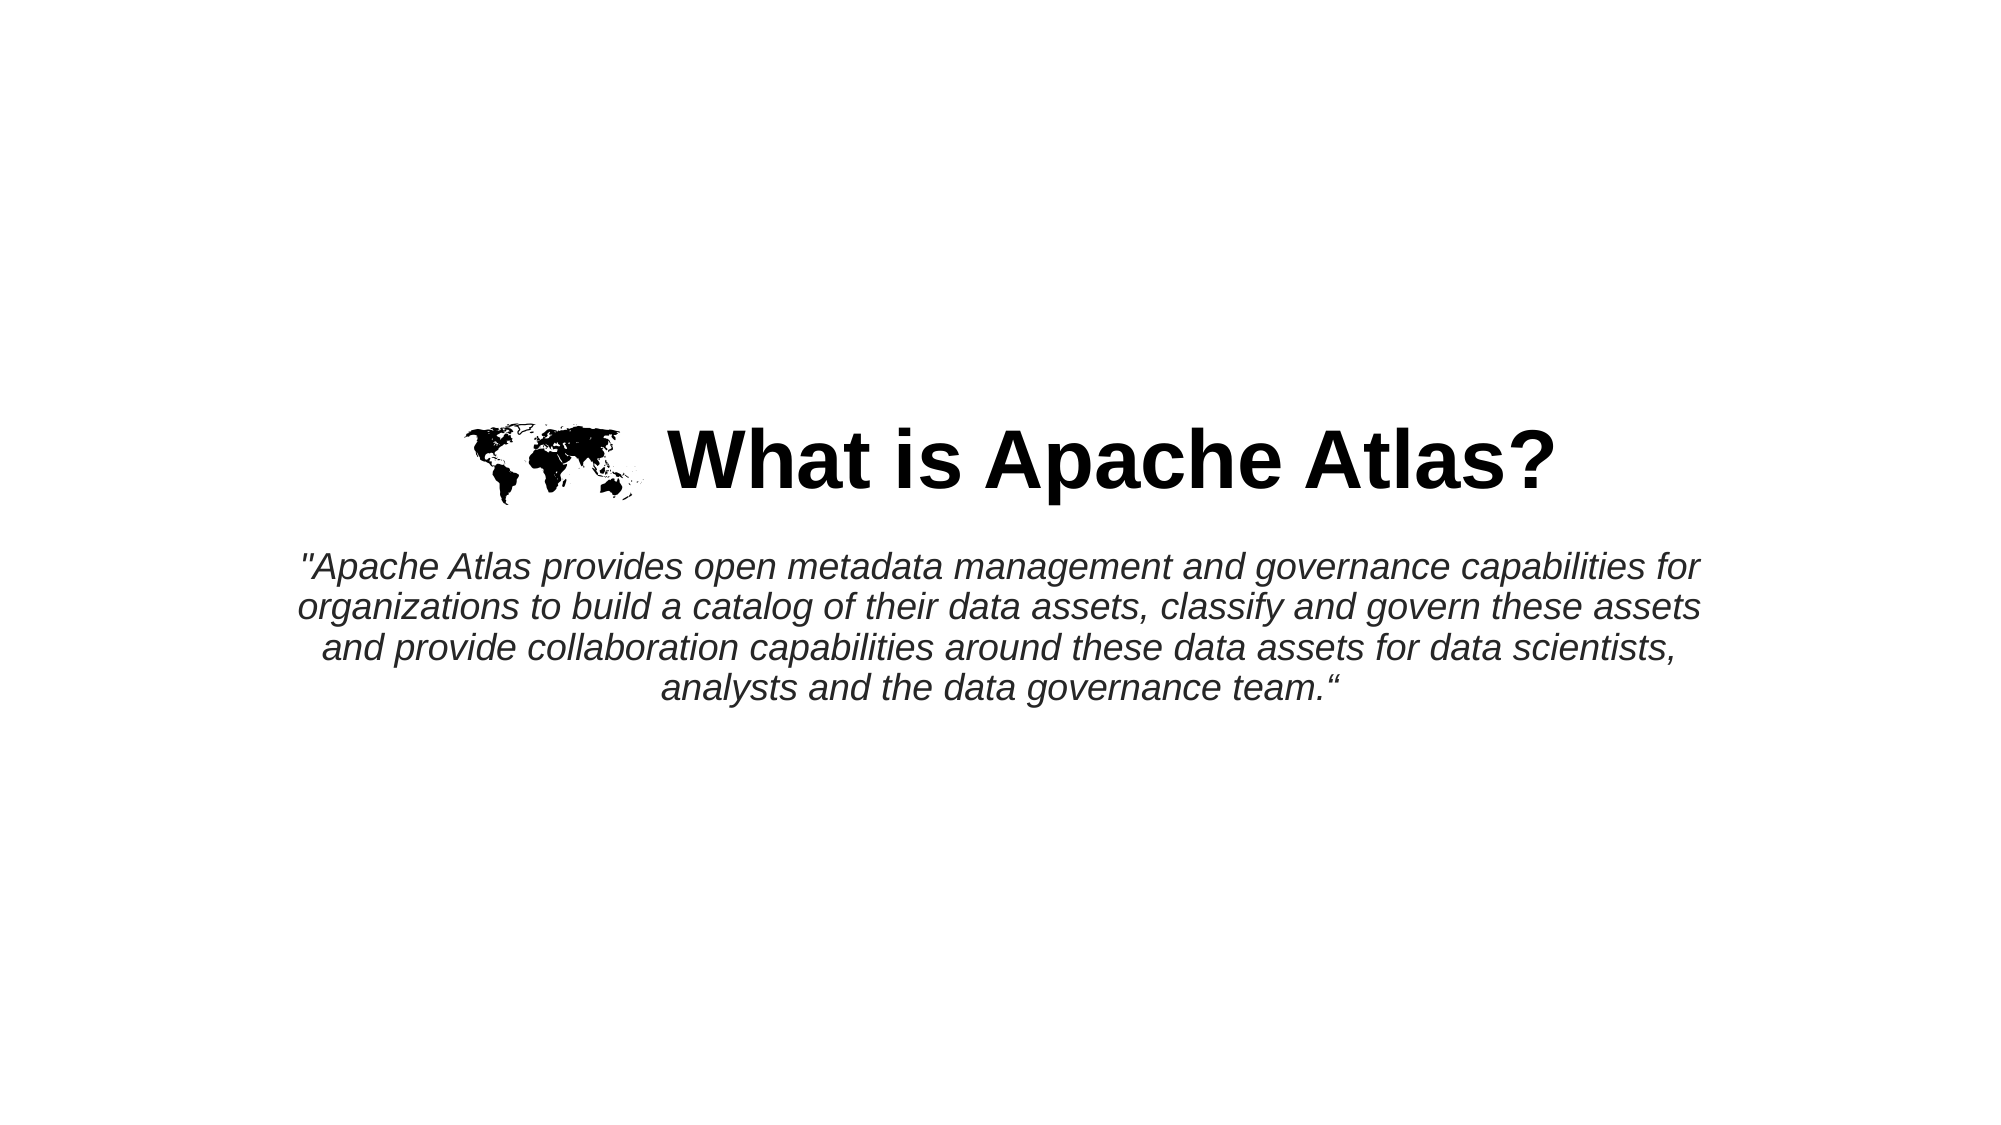

# 🗺 What is Apache Atlas? "Apache Atlas provides open metadata management and governance capabilities for organizations to build a catalog of their data assets, classify and govern these assets and provide collaboration capabilities around these data assets for data scientists, analysts and the data governance team.“